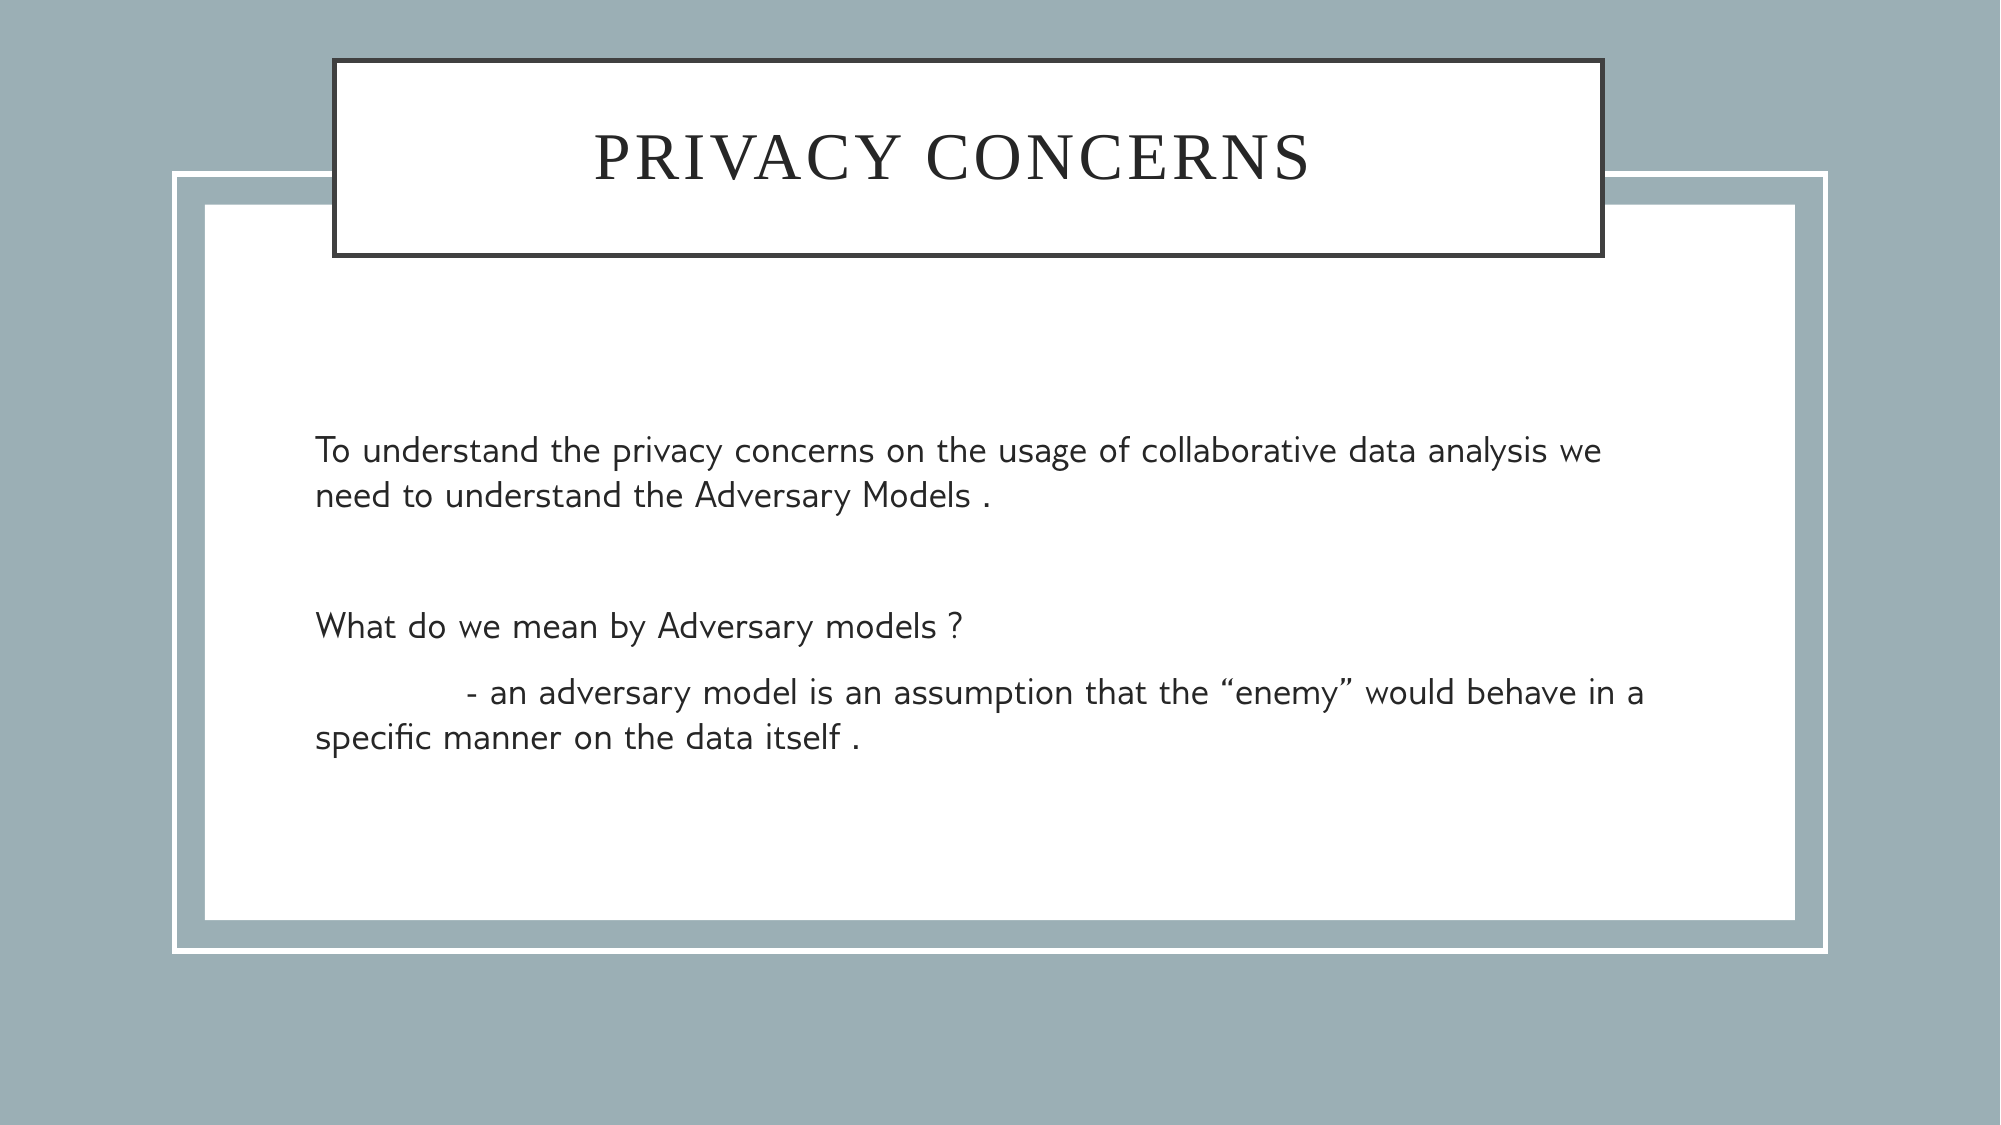

# Privacy concerns

To understand the privacy concerns on the usage of collaborative data analysis we need to understand the Adversary Models .

What do we mean by Adversary models ?
	- an adversary model is an assumption that the “enemy” would behave in a 	specific manner on the data itself .